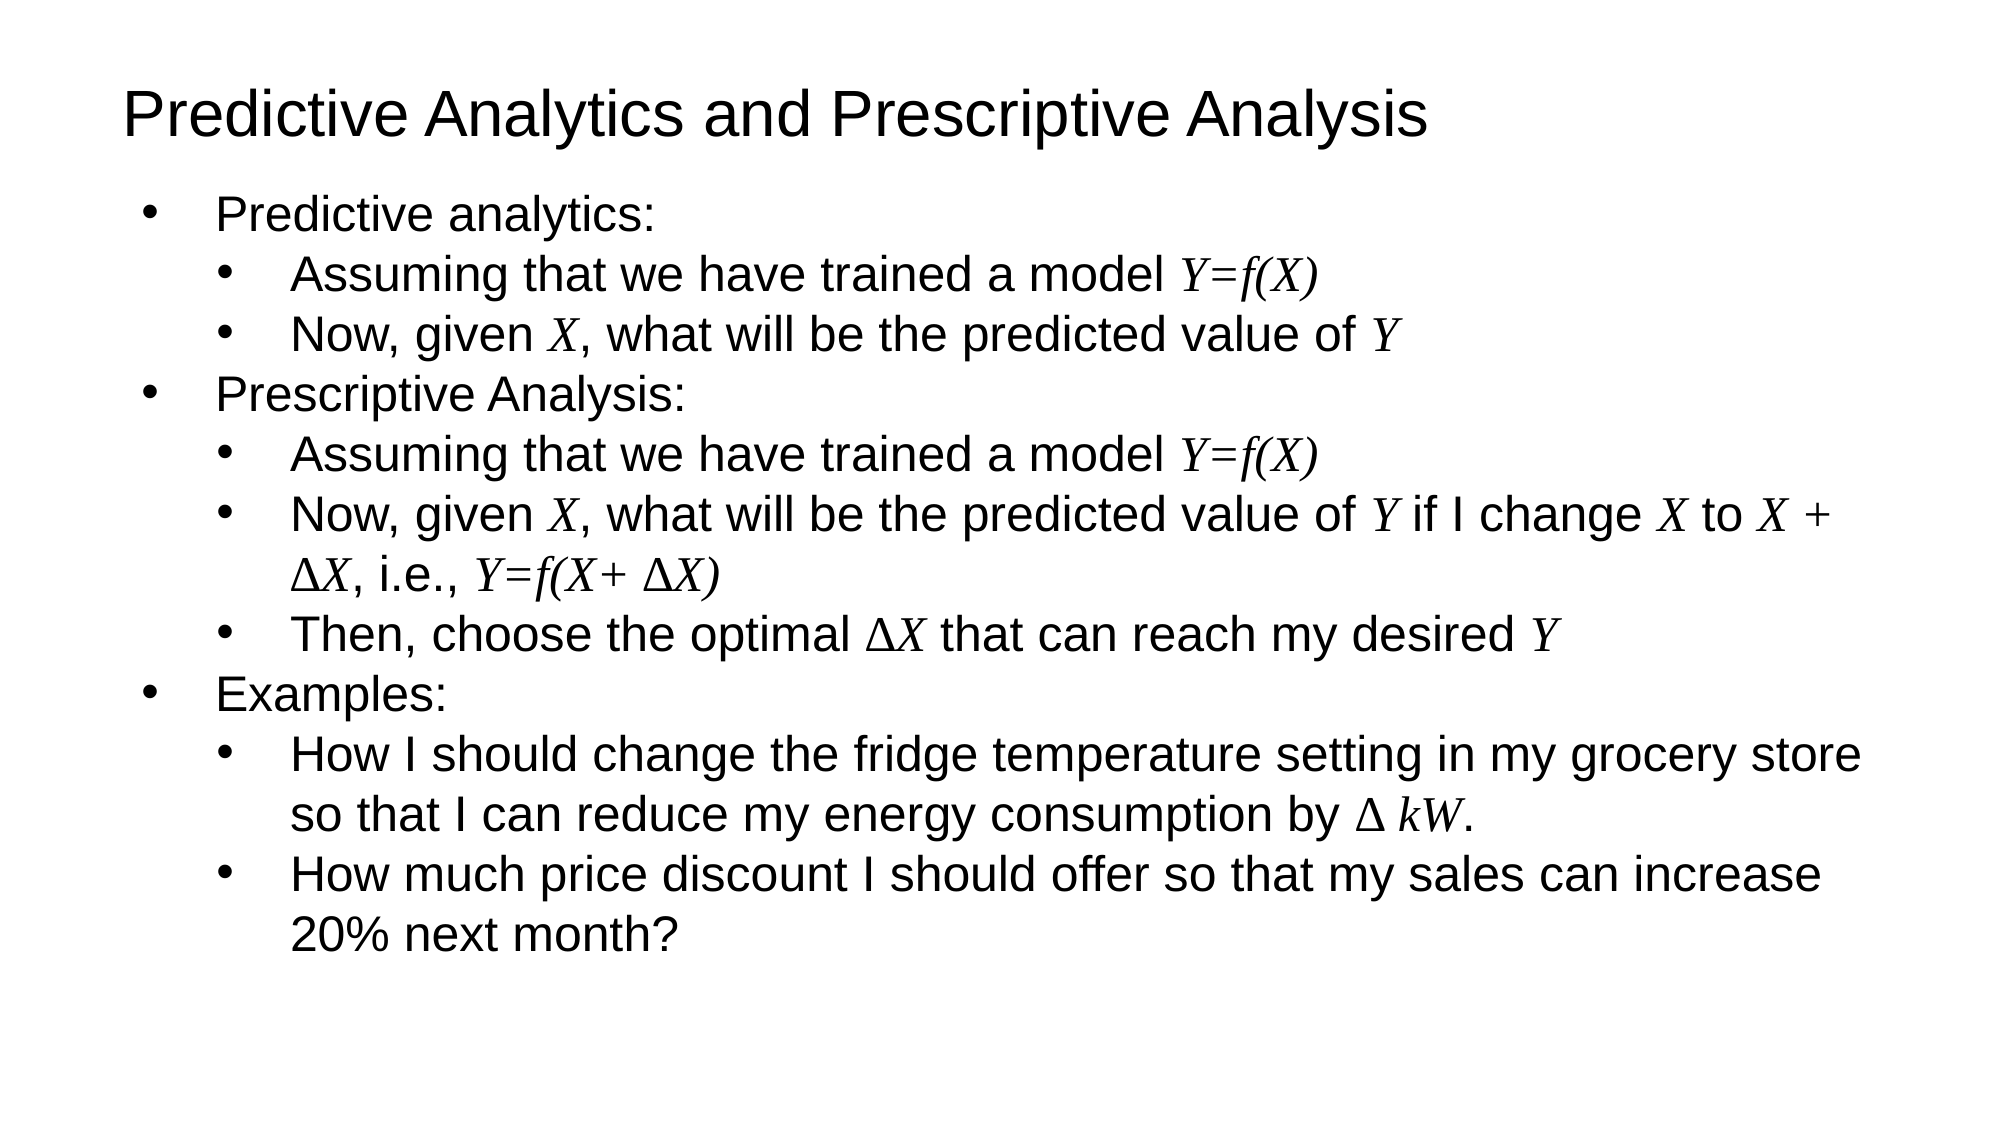

Predictive Analytics and Prescriptive Analysis
Predictive analytics:
Assuming that we have trained a model Y=f(X)
Now, given X, what will be the predicted value of Y
Prescriptive Analysis:
Assuming that we have trained a model Y=f(X)
Now, given X, what will be the predicted value of Y if I change X to X + ∆X, i.e., Y=f(X+ ∆X)
Then, choose the optimal ∆X that can reach my desired Y
Examples:
How I should change the fridge temperature setting in my grocery store so that I can reduce my energy consumption by ∆ kW.
How much price discount I should offer so that my sales can increase 20% next month?